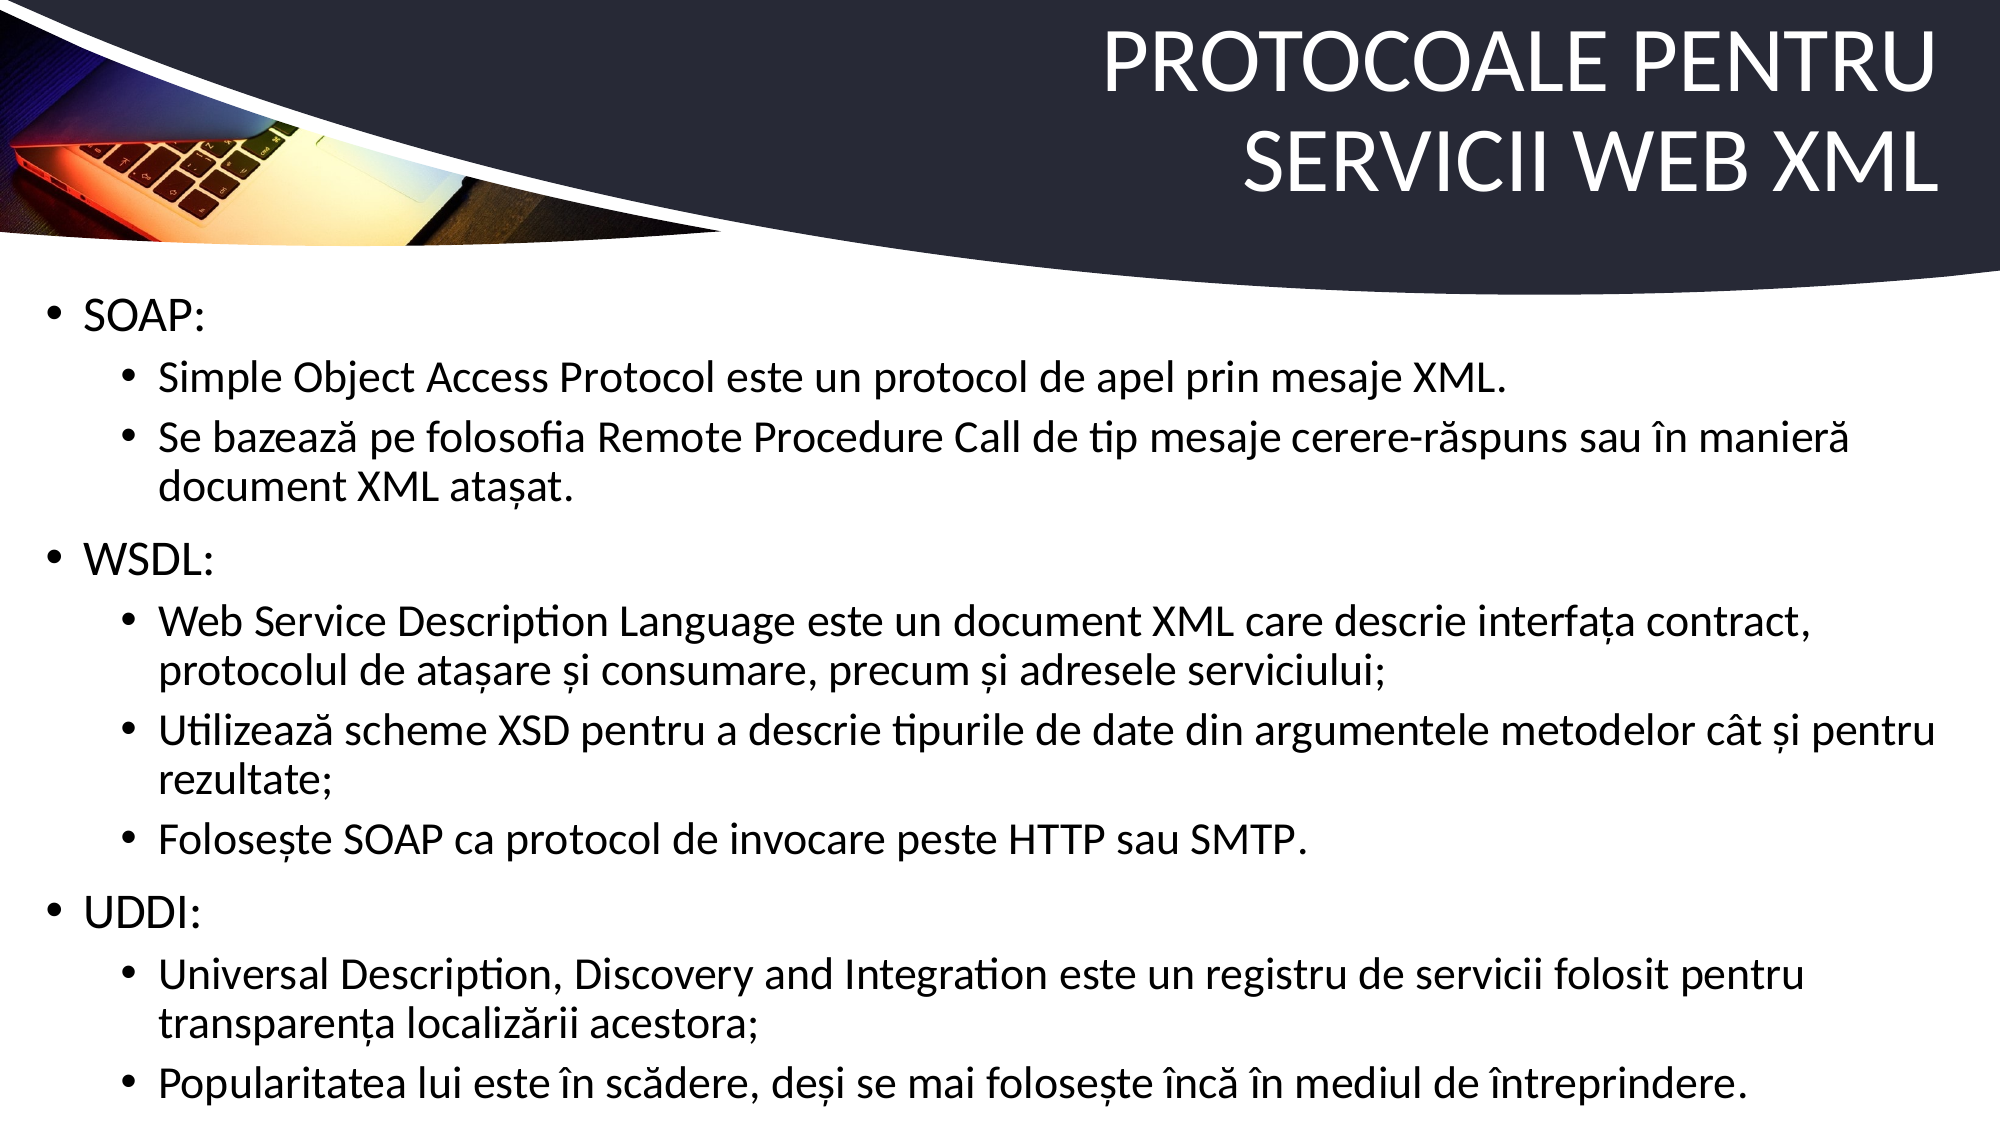

# Protocoale pentru servicii Web XML
SOAP:
Simple Object Access Protocol este un protocol de apel prin mesaje XML.
Se bazează pe folosofia Remote Procedure Call de tip mesaje cerere-răspuns sau în manieră document XML atașat.
WSDL:
Web Service Description Language este un document XML care descrie interfața contract, protocolul de atașare și consumare, precum și adresele serviciului;
Utilizează scheme XSD pentru a descrie tipurile de date din argumentele metodelor cât și pentru rezultate;
Folosește SOAP ca protocol de invocare peste HTTP sau SMTP.
UDDI:
Universal Description, Discovery and Integration este un registru de servicii folosit pentru transparența localizării acestora;
Popularitatea lui este în scădere, deși se mai folosește încă în mediul de întreprindere.